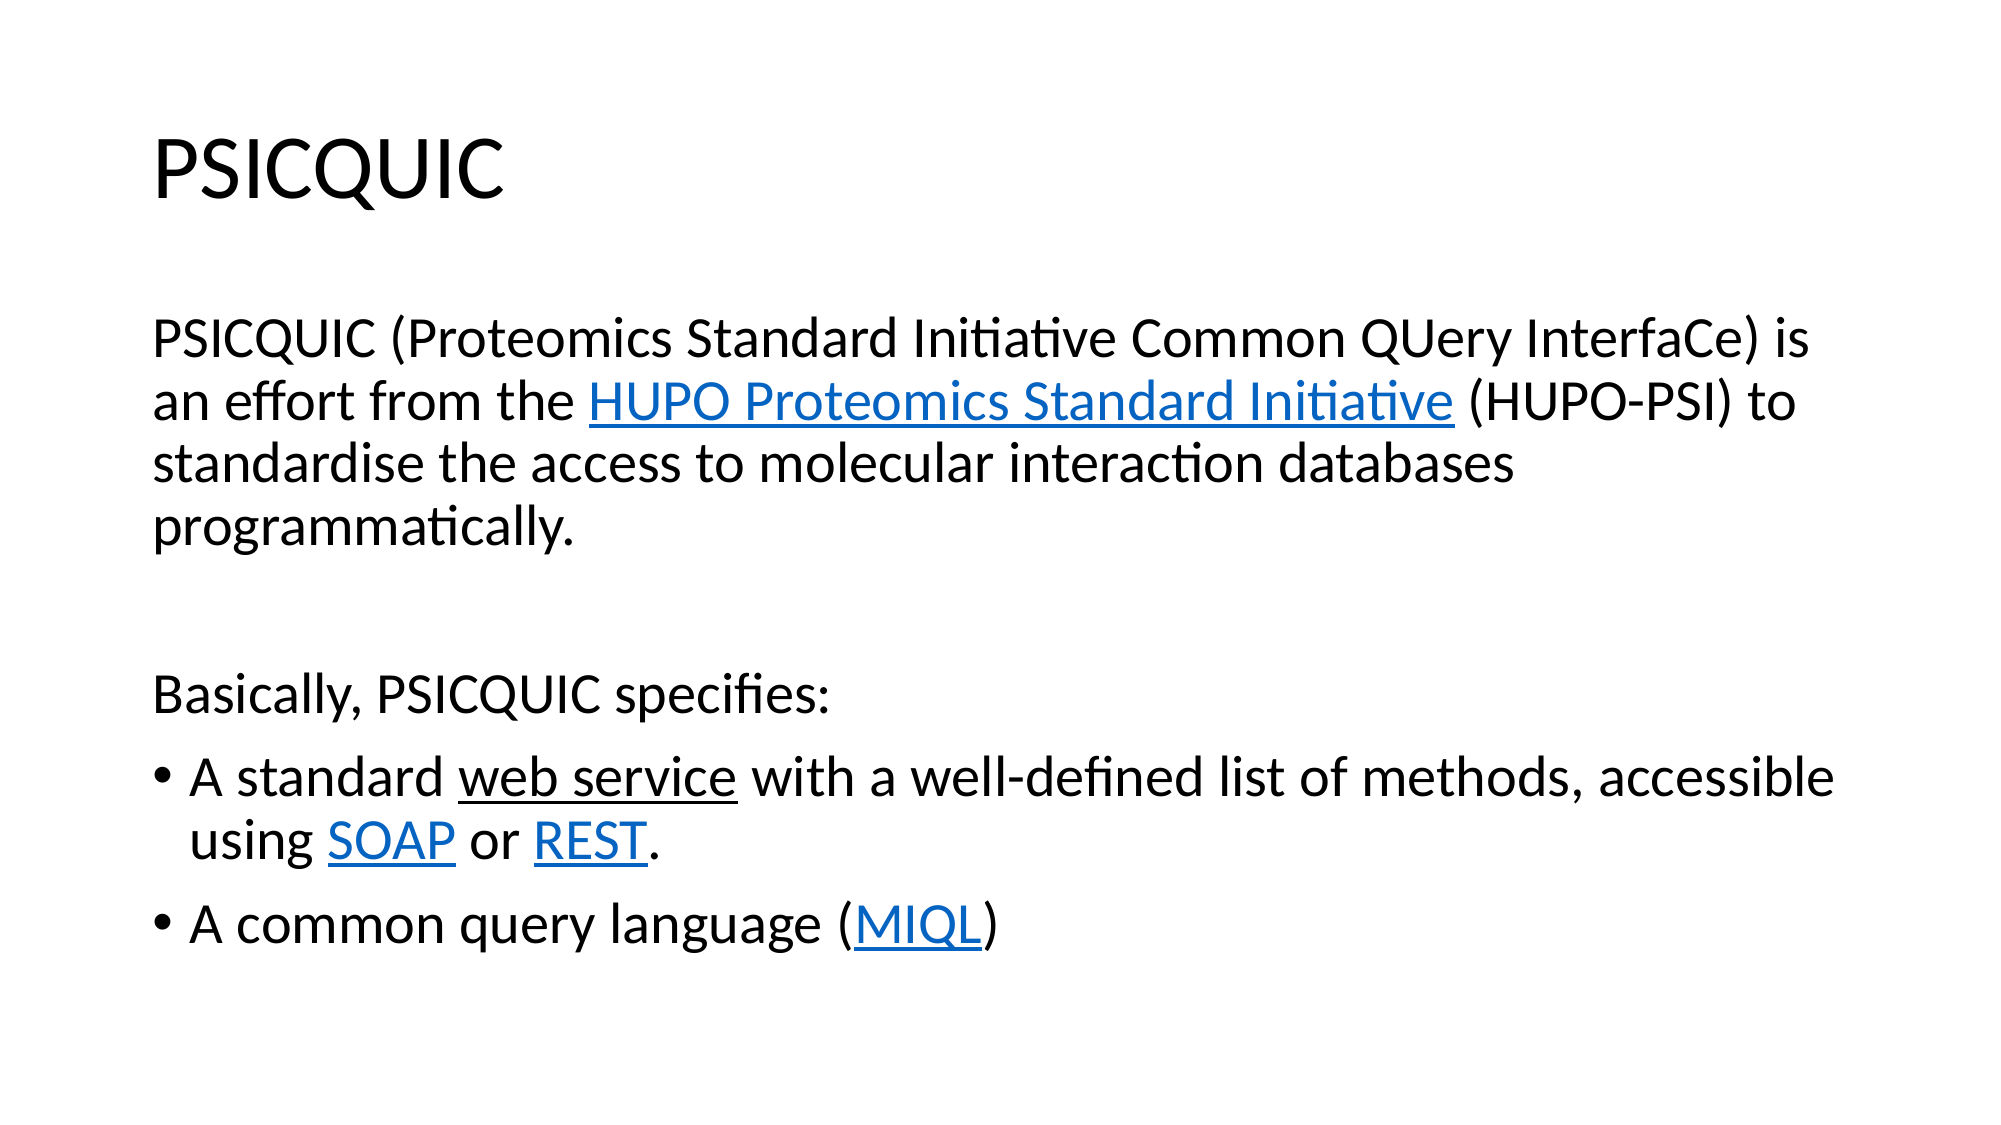

# PSICQUIC
PSICQUIC (Proteomics Standard Initiative Common QUery InterfaCe) is an effort from the HUPO Proteomics Standard Initiative (HUPO-PSI) to standardise the access to molecular interaction databases programmatically.

Basically, PSICQUIC specifies:
A standard web service with a well-defined list of methods, accessible using SOAP or REST.
A common query language (MIQL)